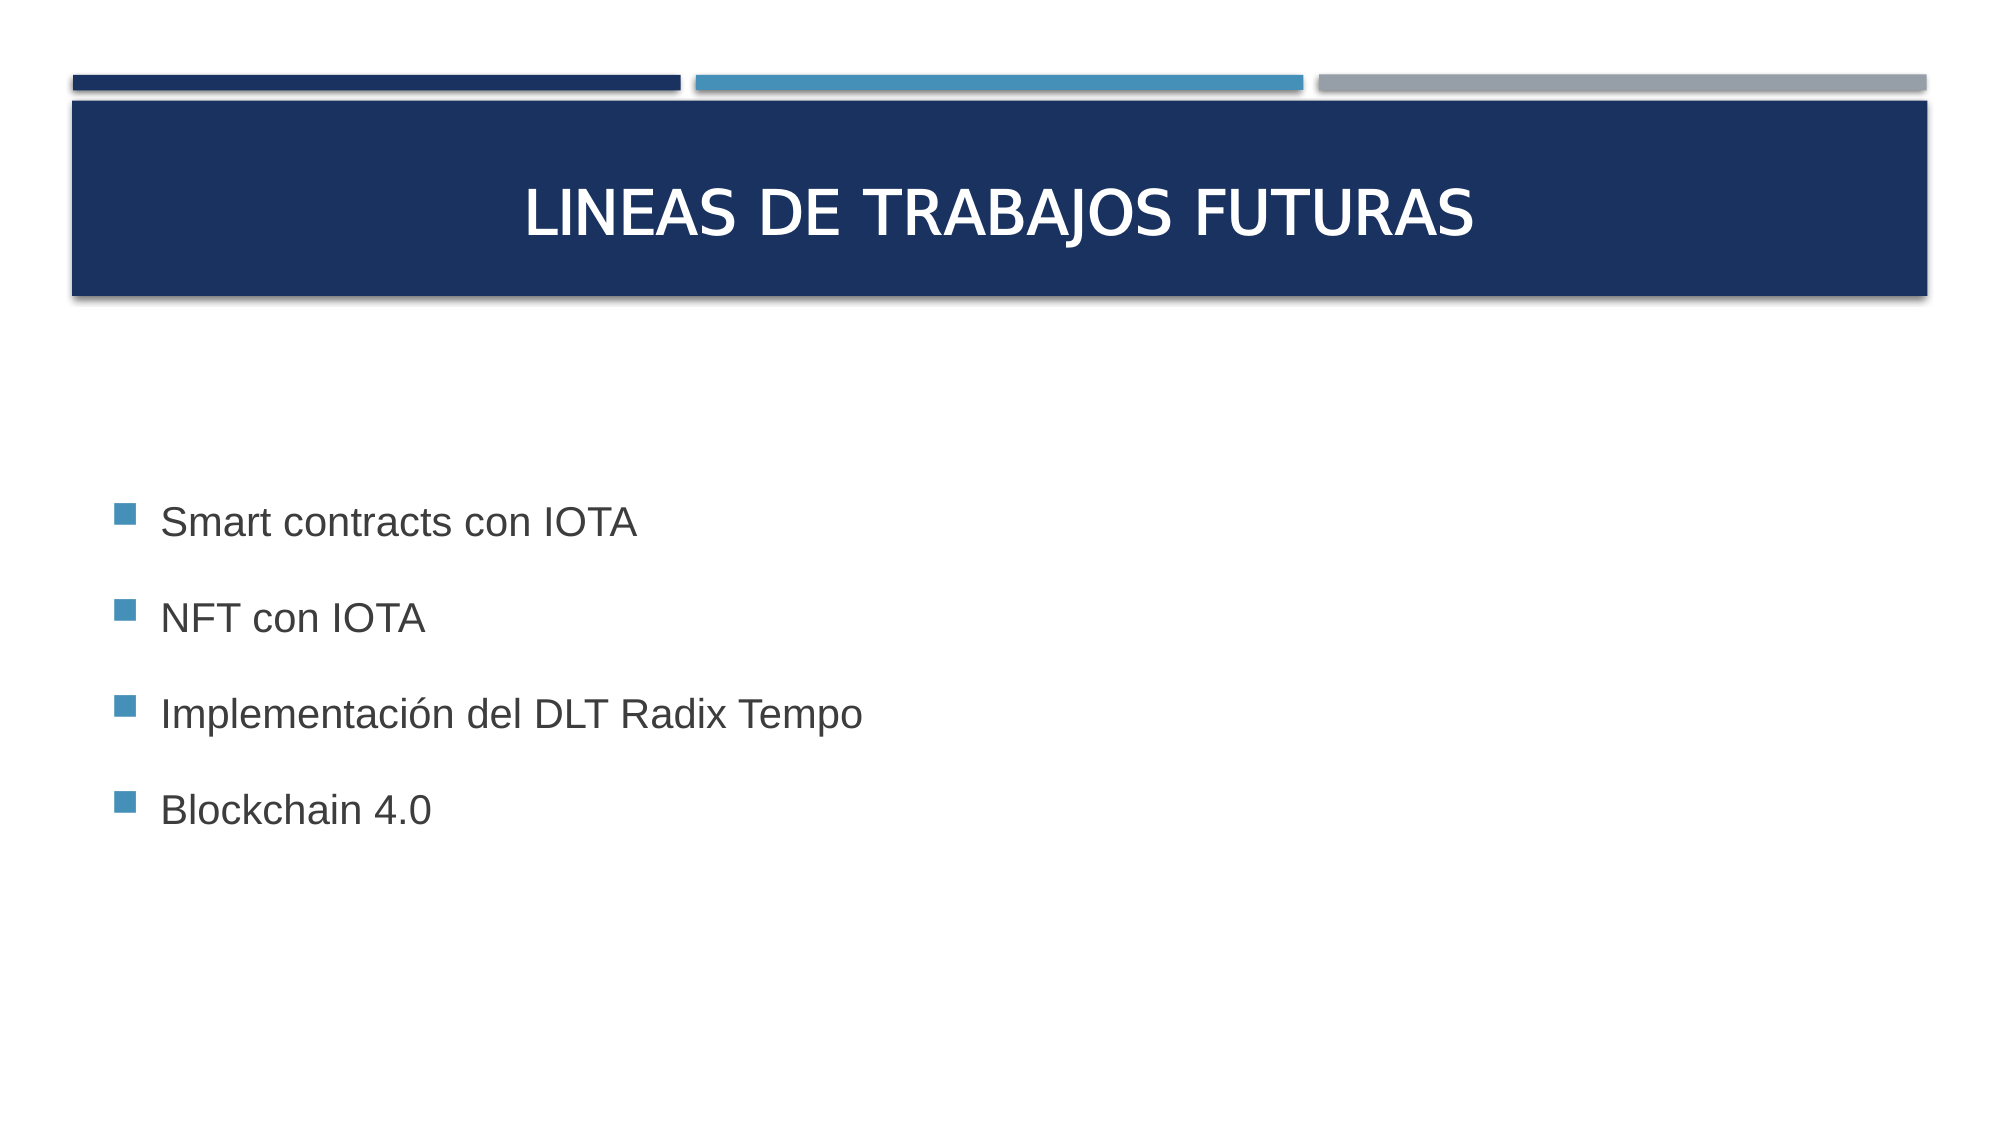

# LINEAS DE TRABAJOS FUTURAS
Smart contracts con IOTA
NFT con IOTA
Implementación del DLT Radix Tempo
Blockchain 4.0